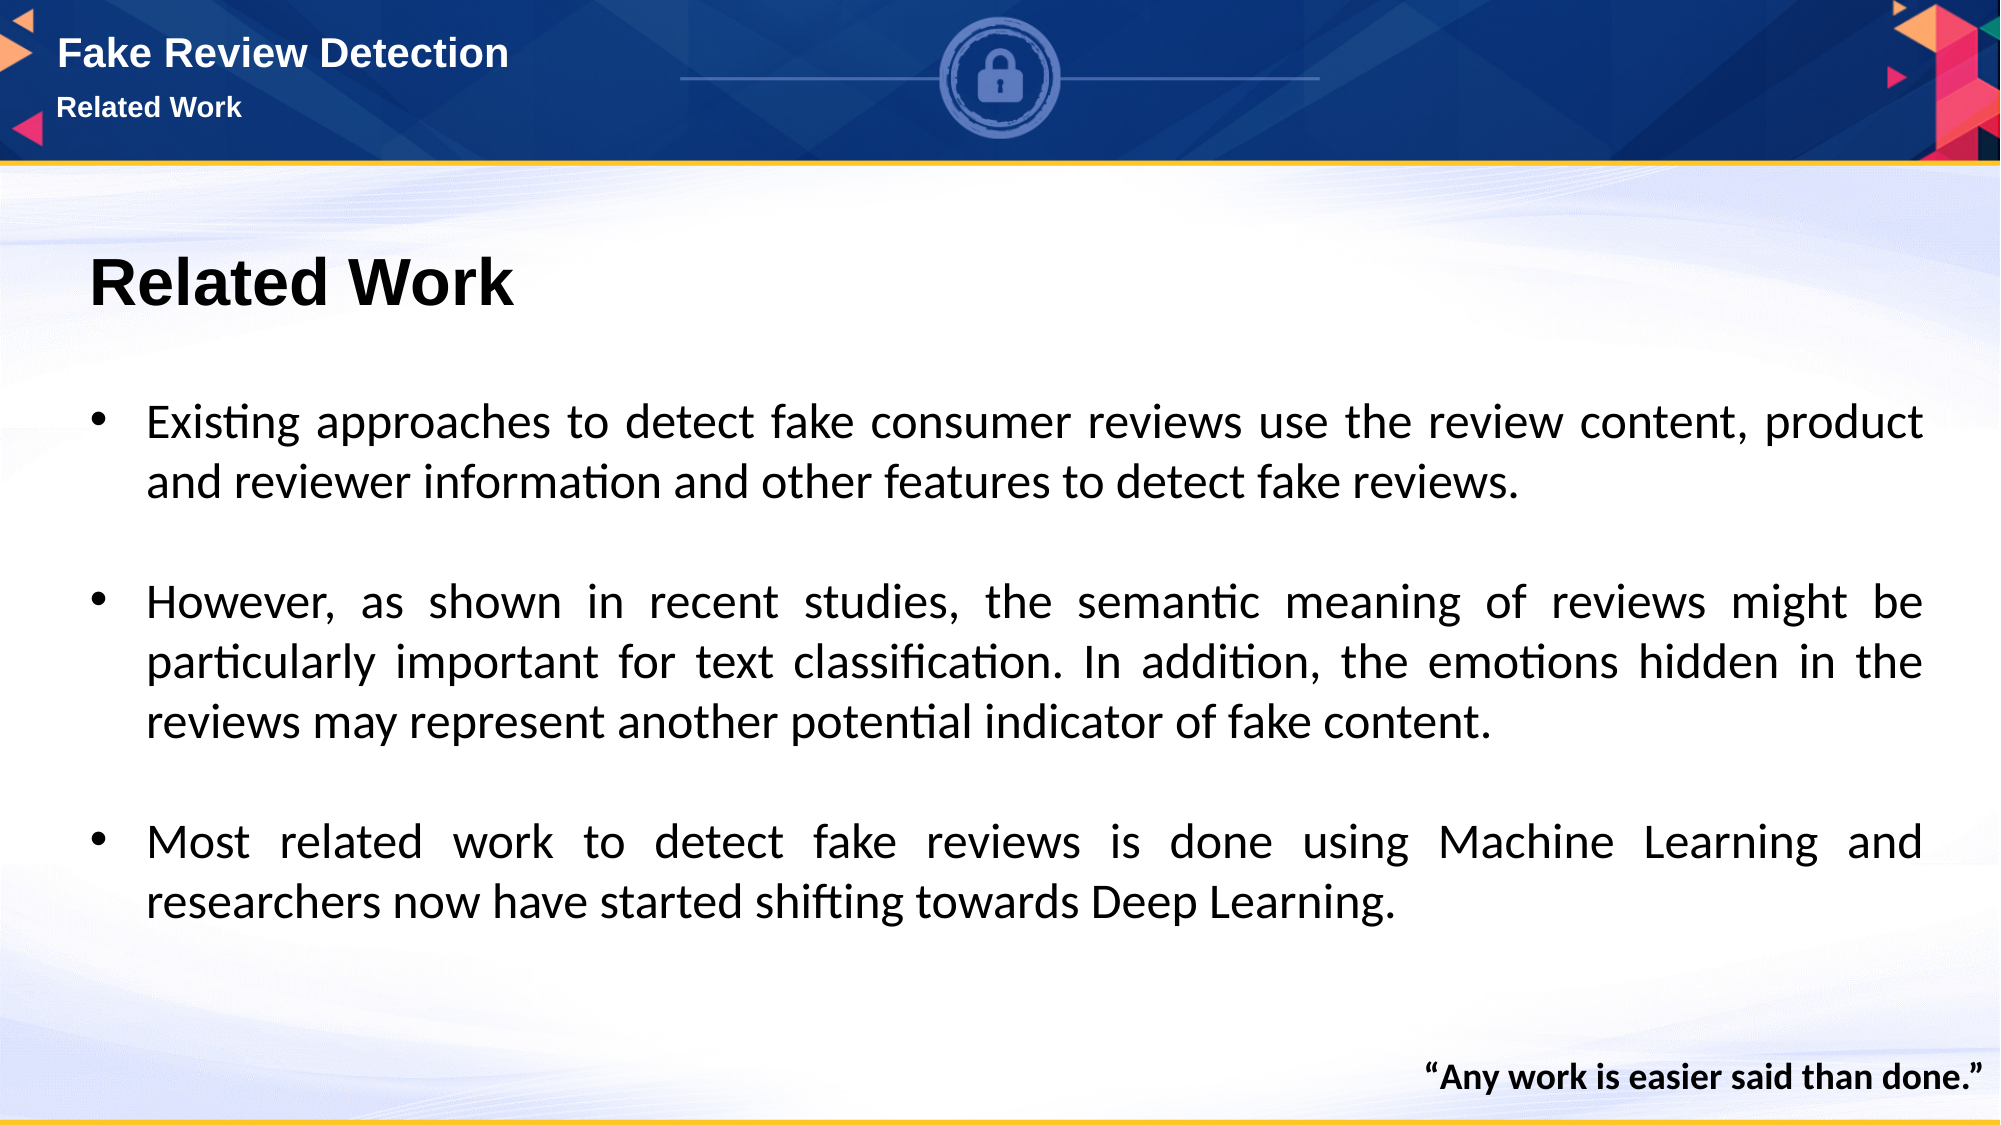

Fake Review Detection
Related Work
Related Work

Existing approaches to detect fake consumer reviews use the review content, product and reviewer information and other features to detect fake reviews.

However, as shown in recent studies, the semantic meaning of reviews might be particularly important for text classification. In addition, the emotions hidden in the reviews may represent another potential indicator of fake content.

Most related work to detect fake reviews is done using Machine Learning and researchers now have started shifting towards Deep Learning.
“Any work is easier said than done.”